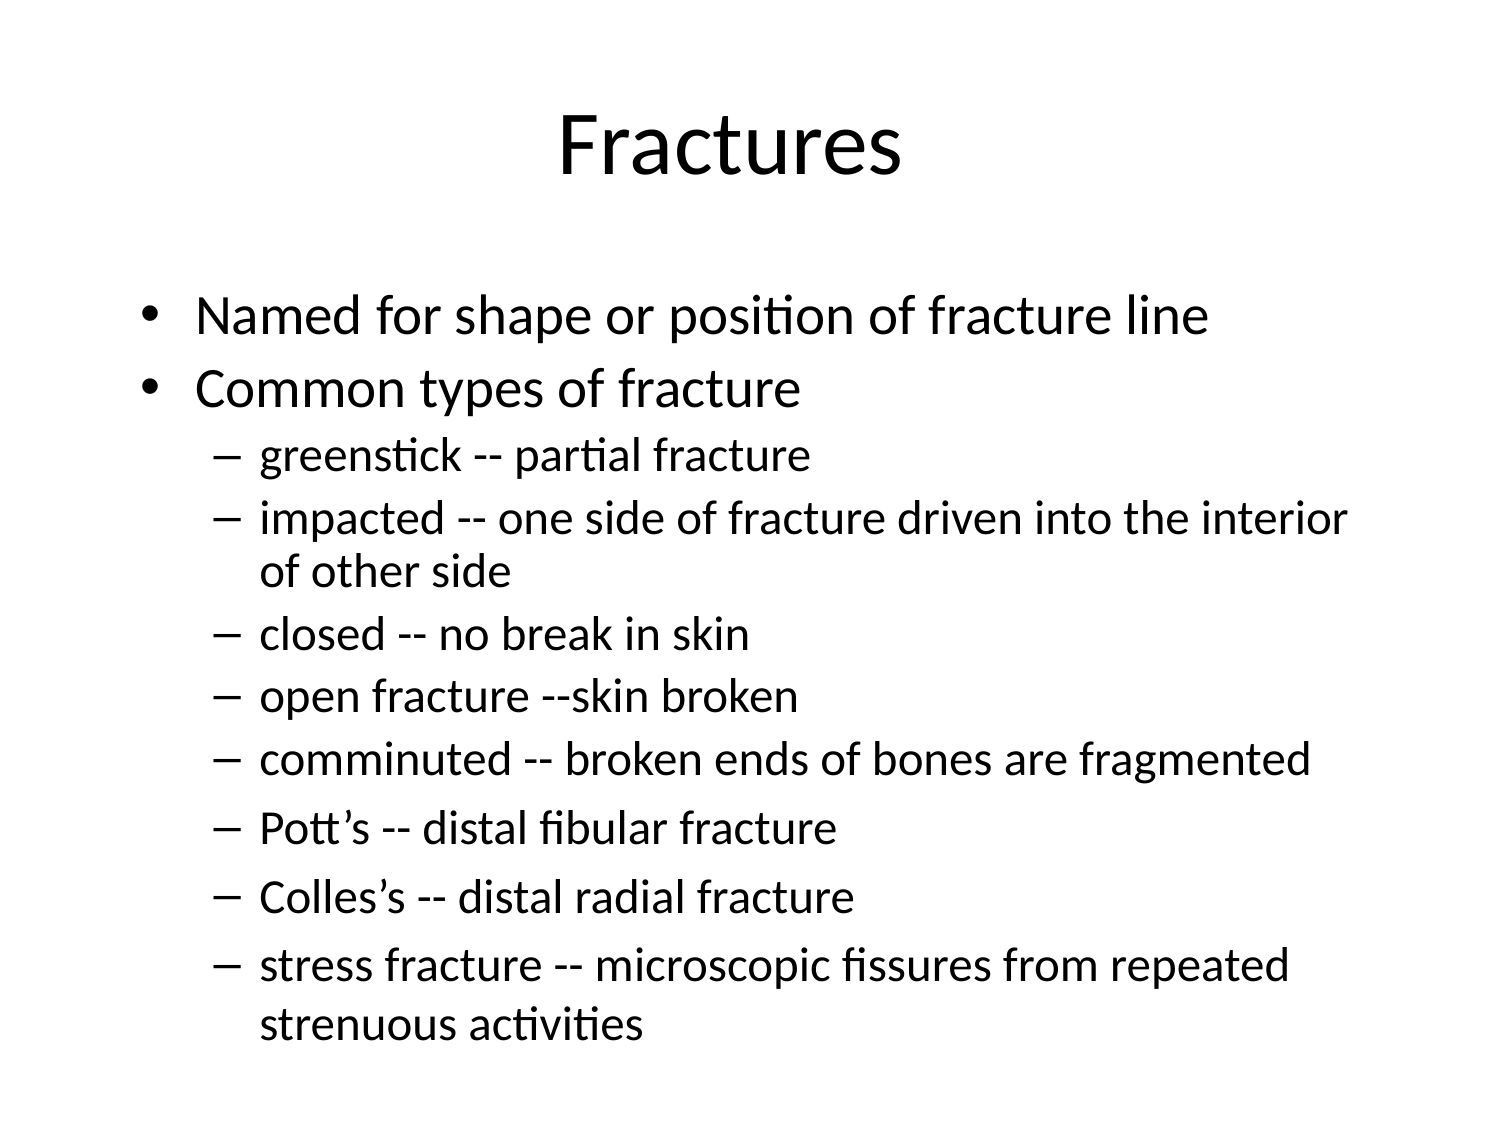

# Fractures
Named for shape or position of fracture line
Common types of fracture
greenstick -- partial fracture
impacted -- one side of fracture driven into the interior of other side
closed -- no break in skin
open fracture --skin broken
comminuted -- broken ends of bones are fragmented
Pott’s -- distal fibular fracture
Colles’s -- distal radial fracture
stress fracture -- microscopic fissures from repeated strenuous activities